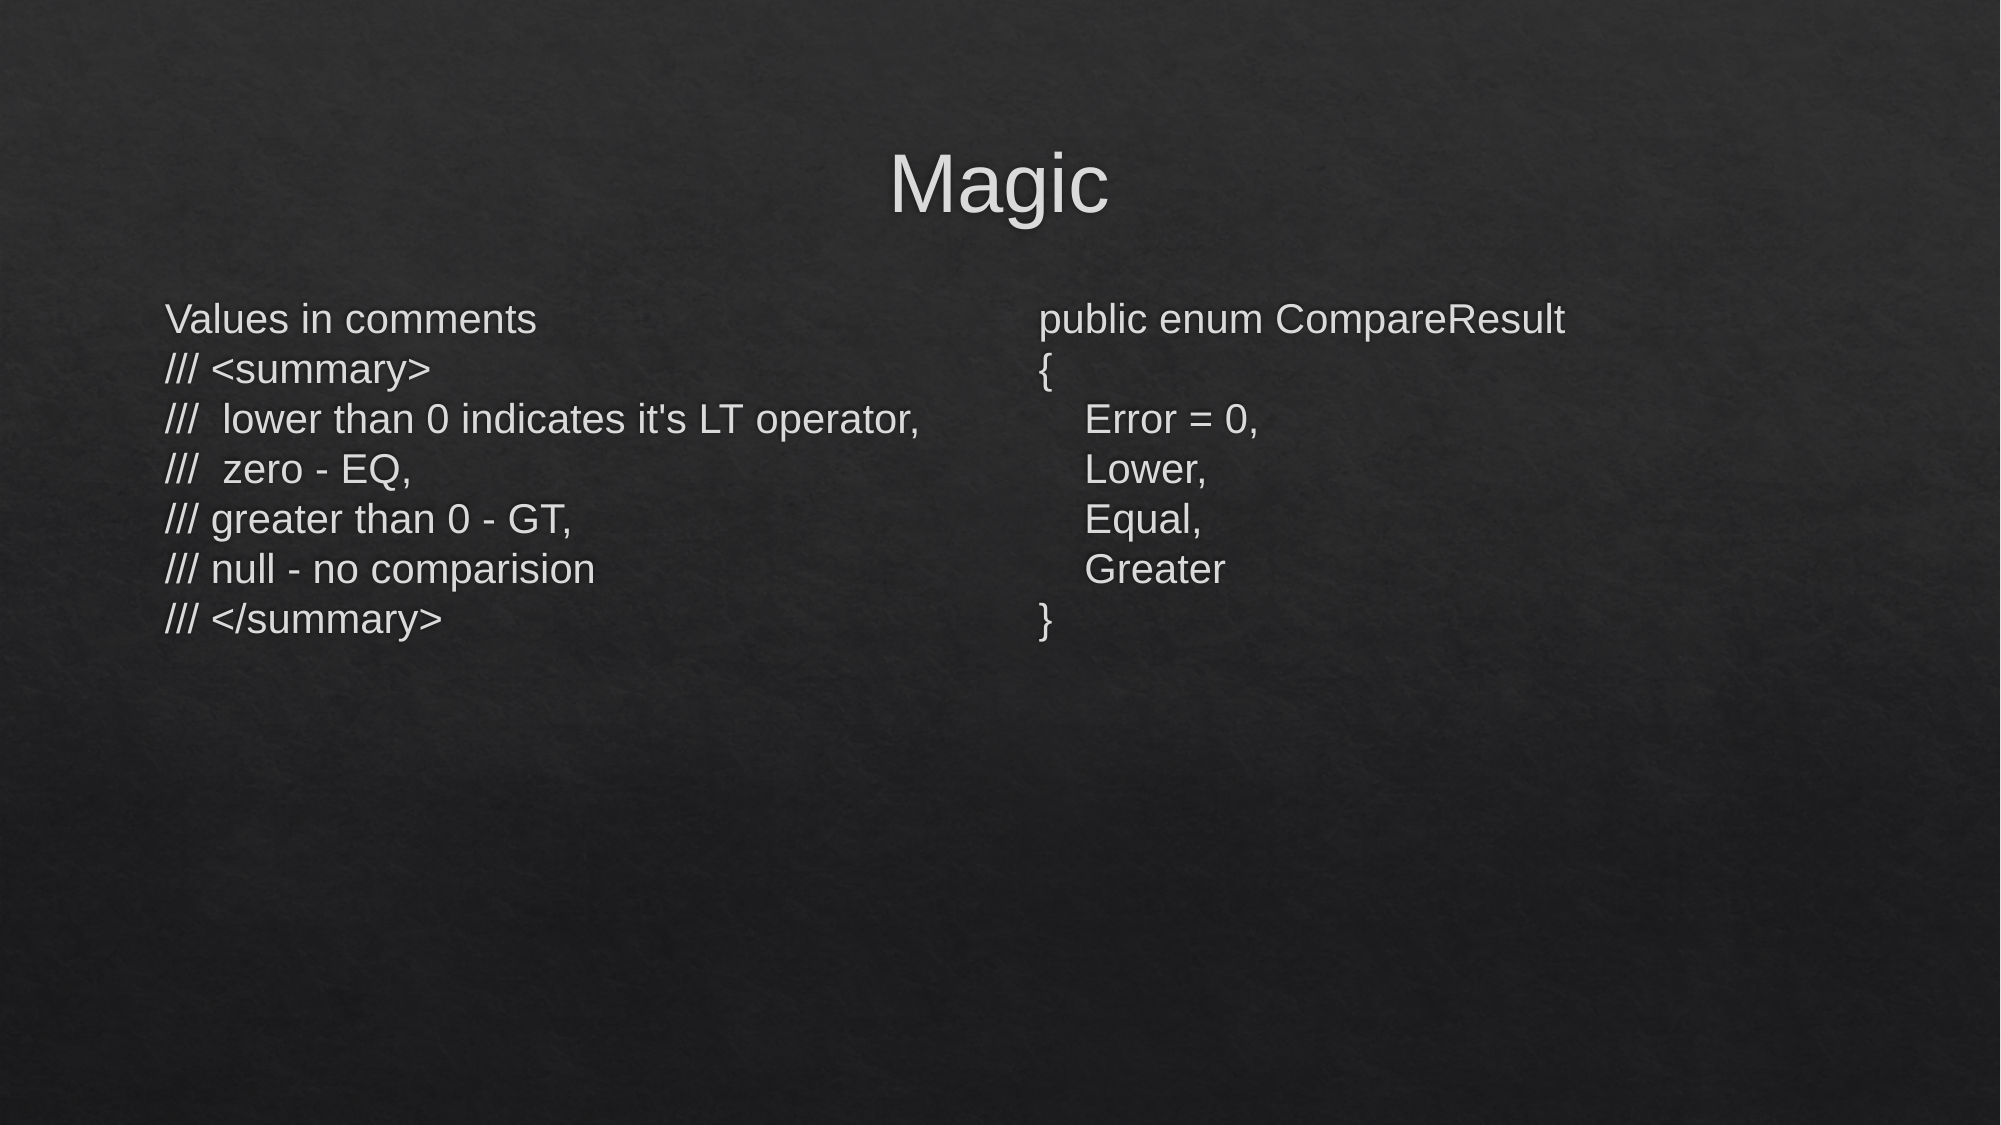

# Magic
Values in comments
/// <summary>
///  lower than 0 indicates it's LT operator,
///  zero - EQ, 
/// greater than 0 - GT, 
/// null - no comparision
/// </summary>

public enum CompareResult
{
    Error = 0,
    Lower,
    Equal,
    Greater
}